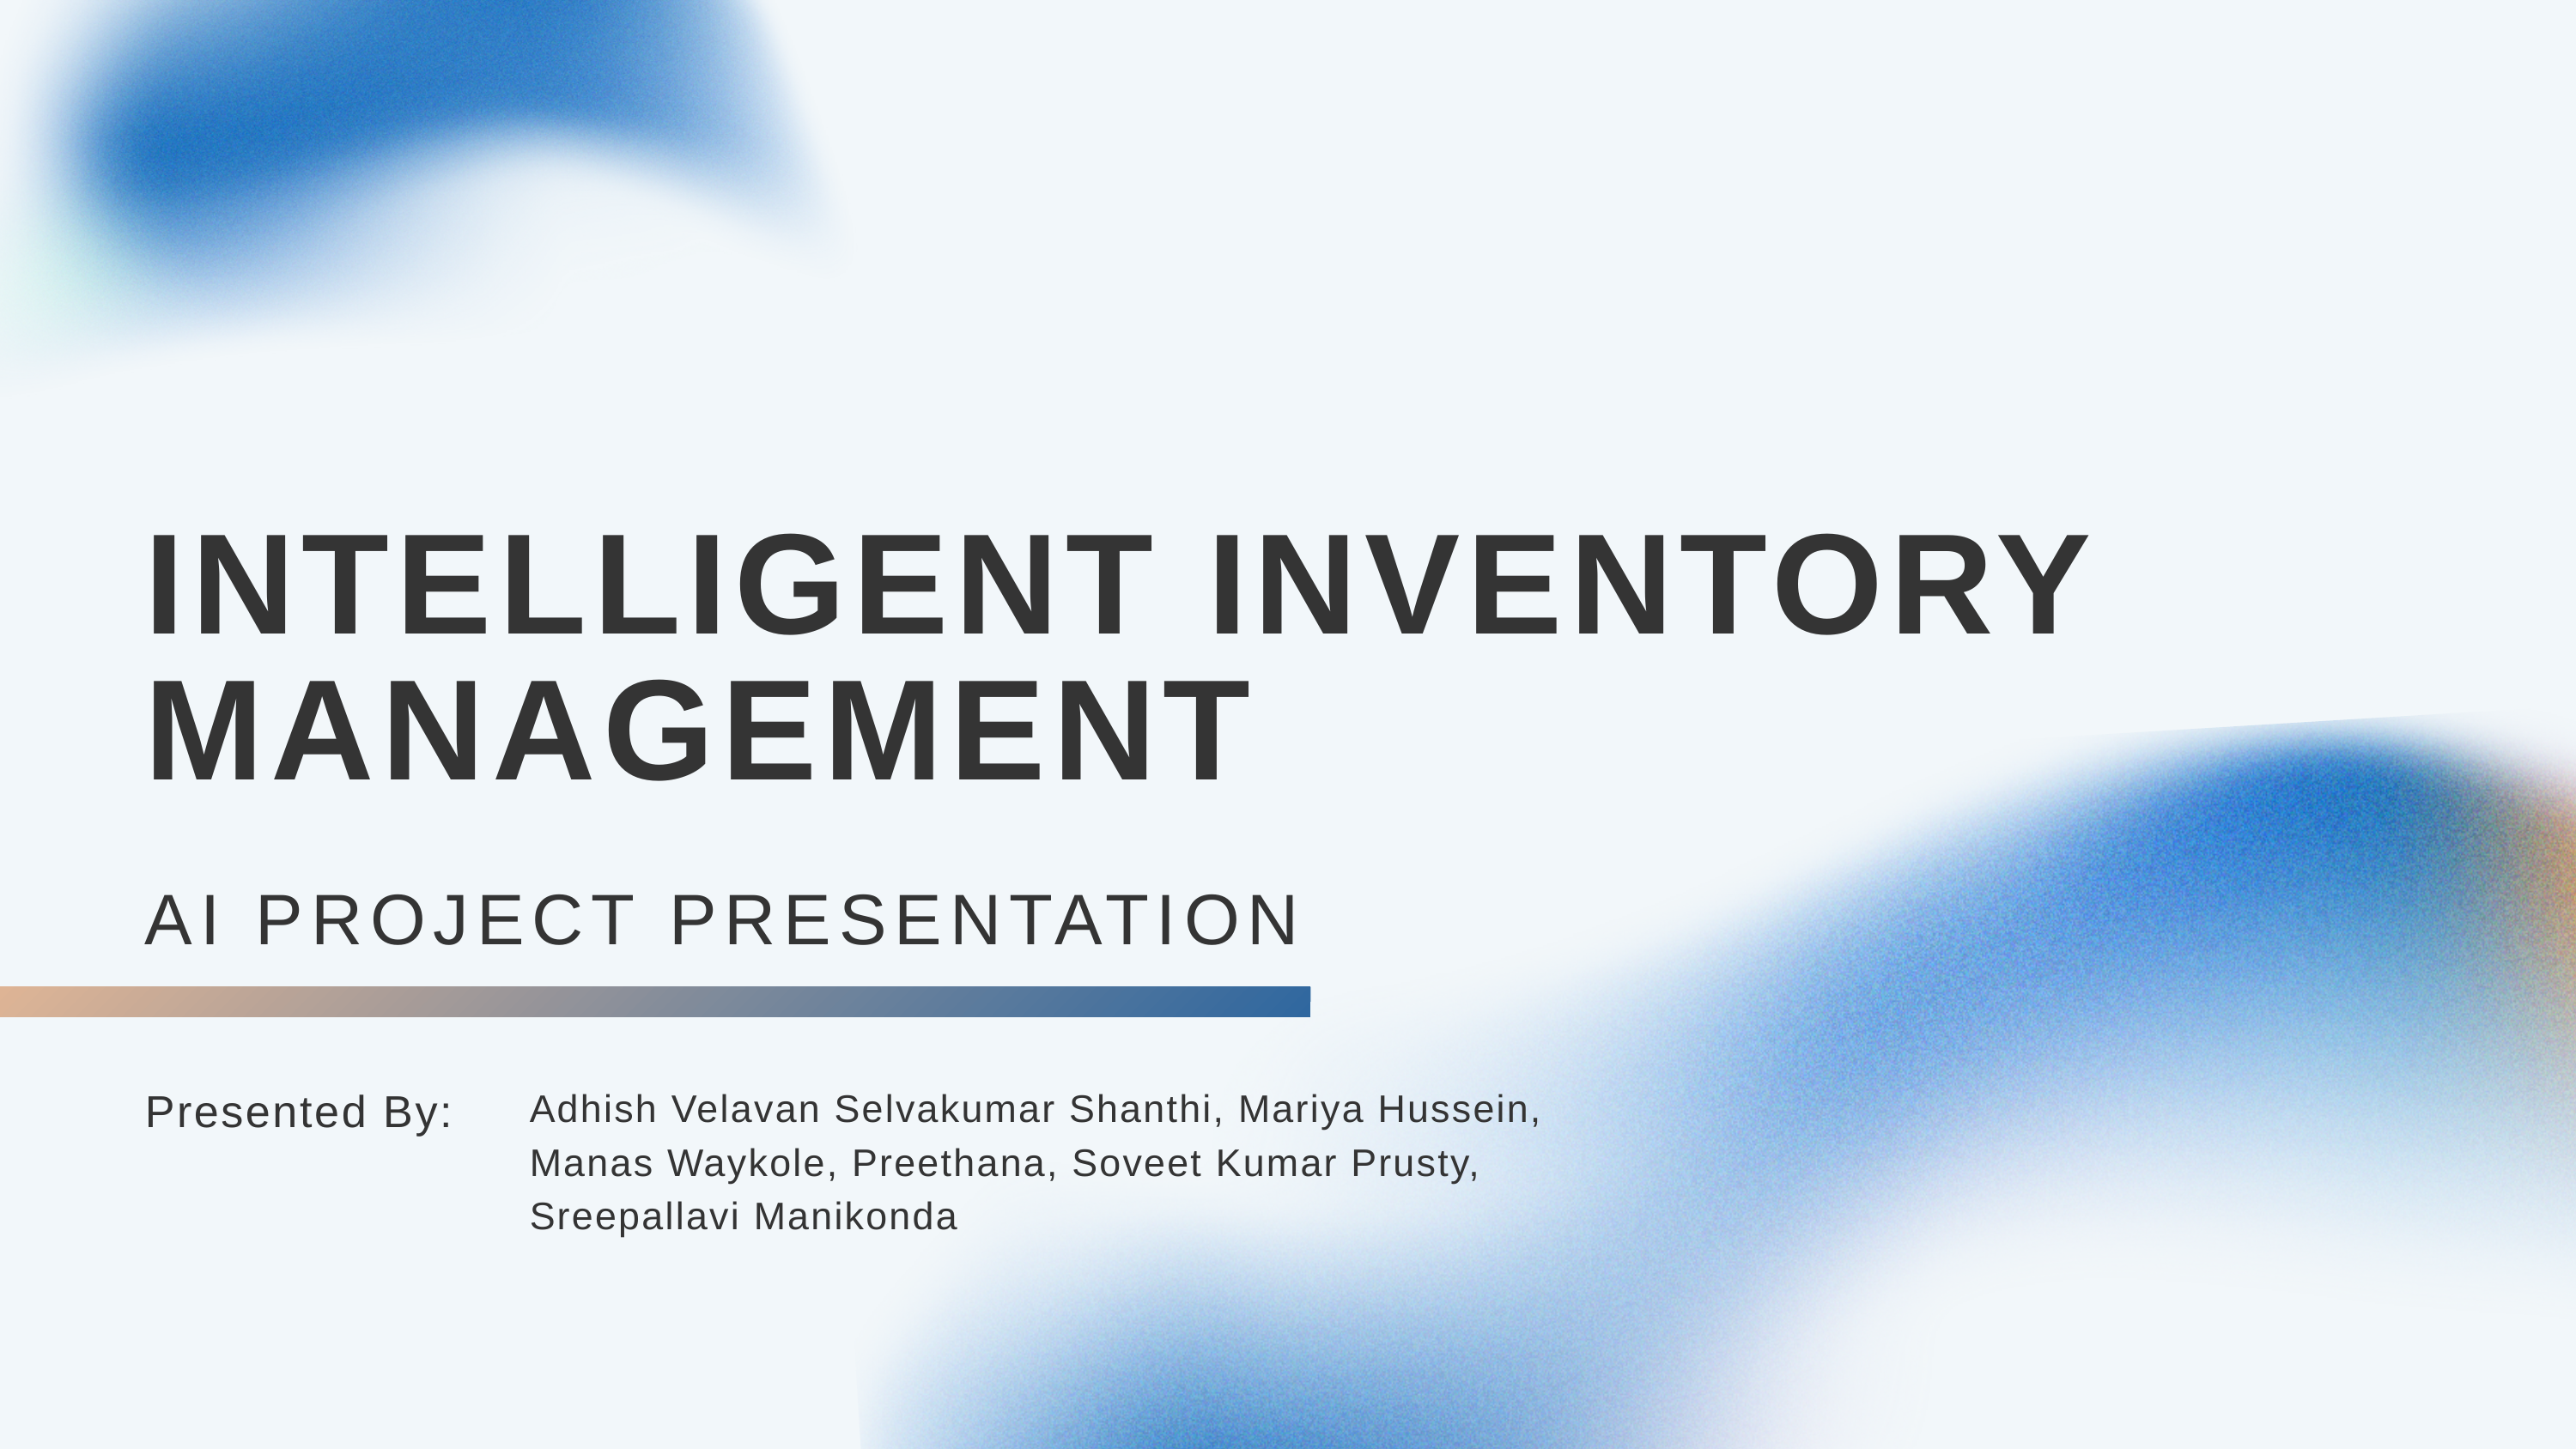

INTELLIGENT INVENTORY MANAGEMENT

AI PROJECT PRESENTATION

Presented By:
Adhish Velavan Selvakumar Shanthi, Mariya Hussein, Manas Waykole, Preethana, Soveet Kumar Prusty, Sreepallavi Manikonda